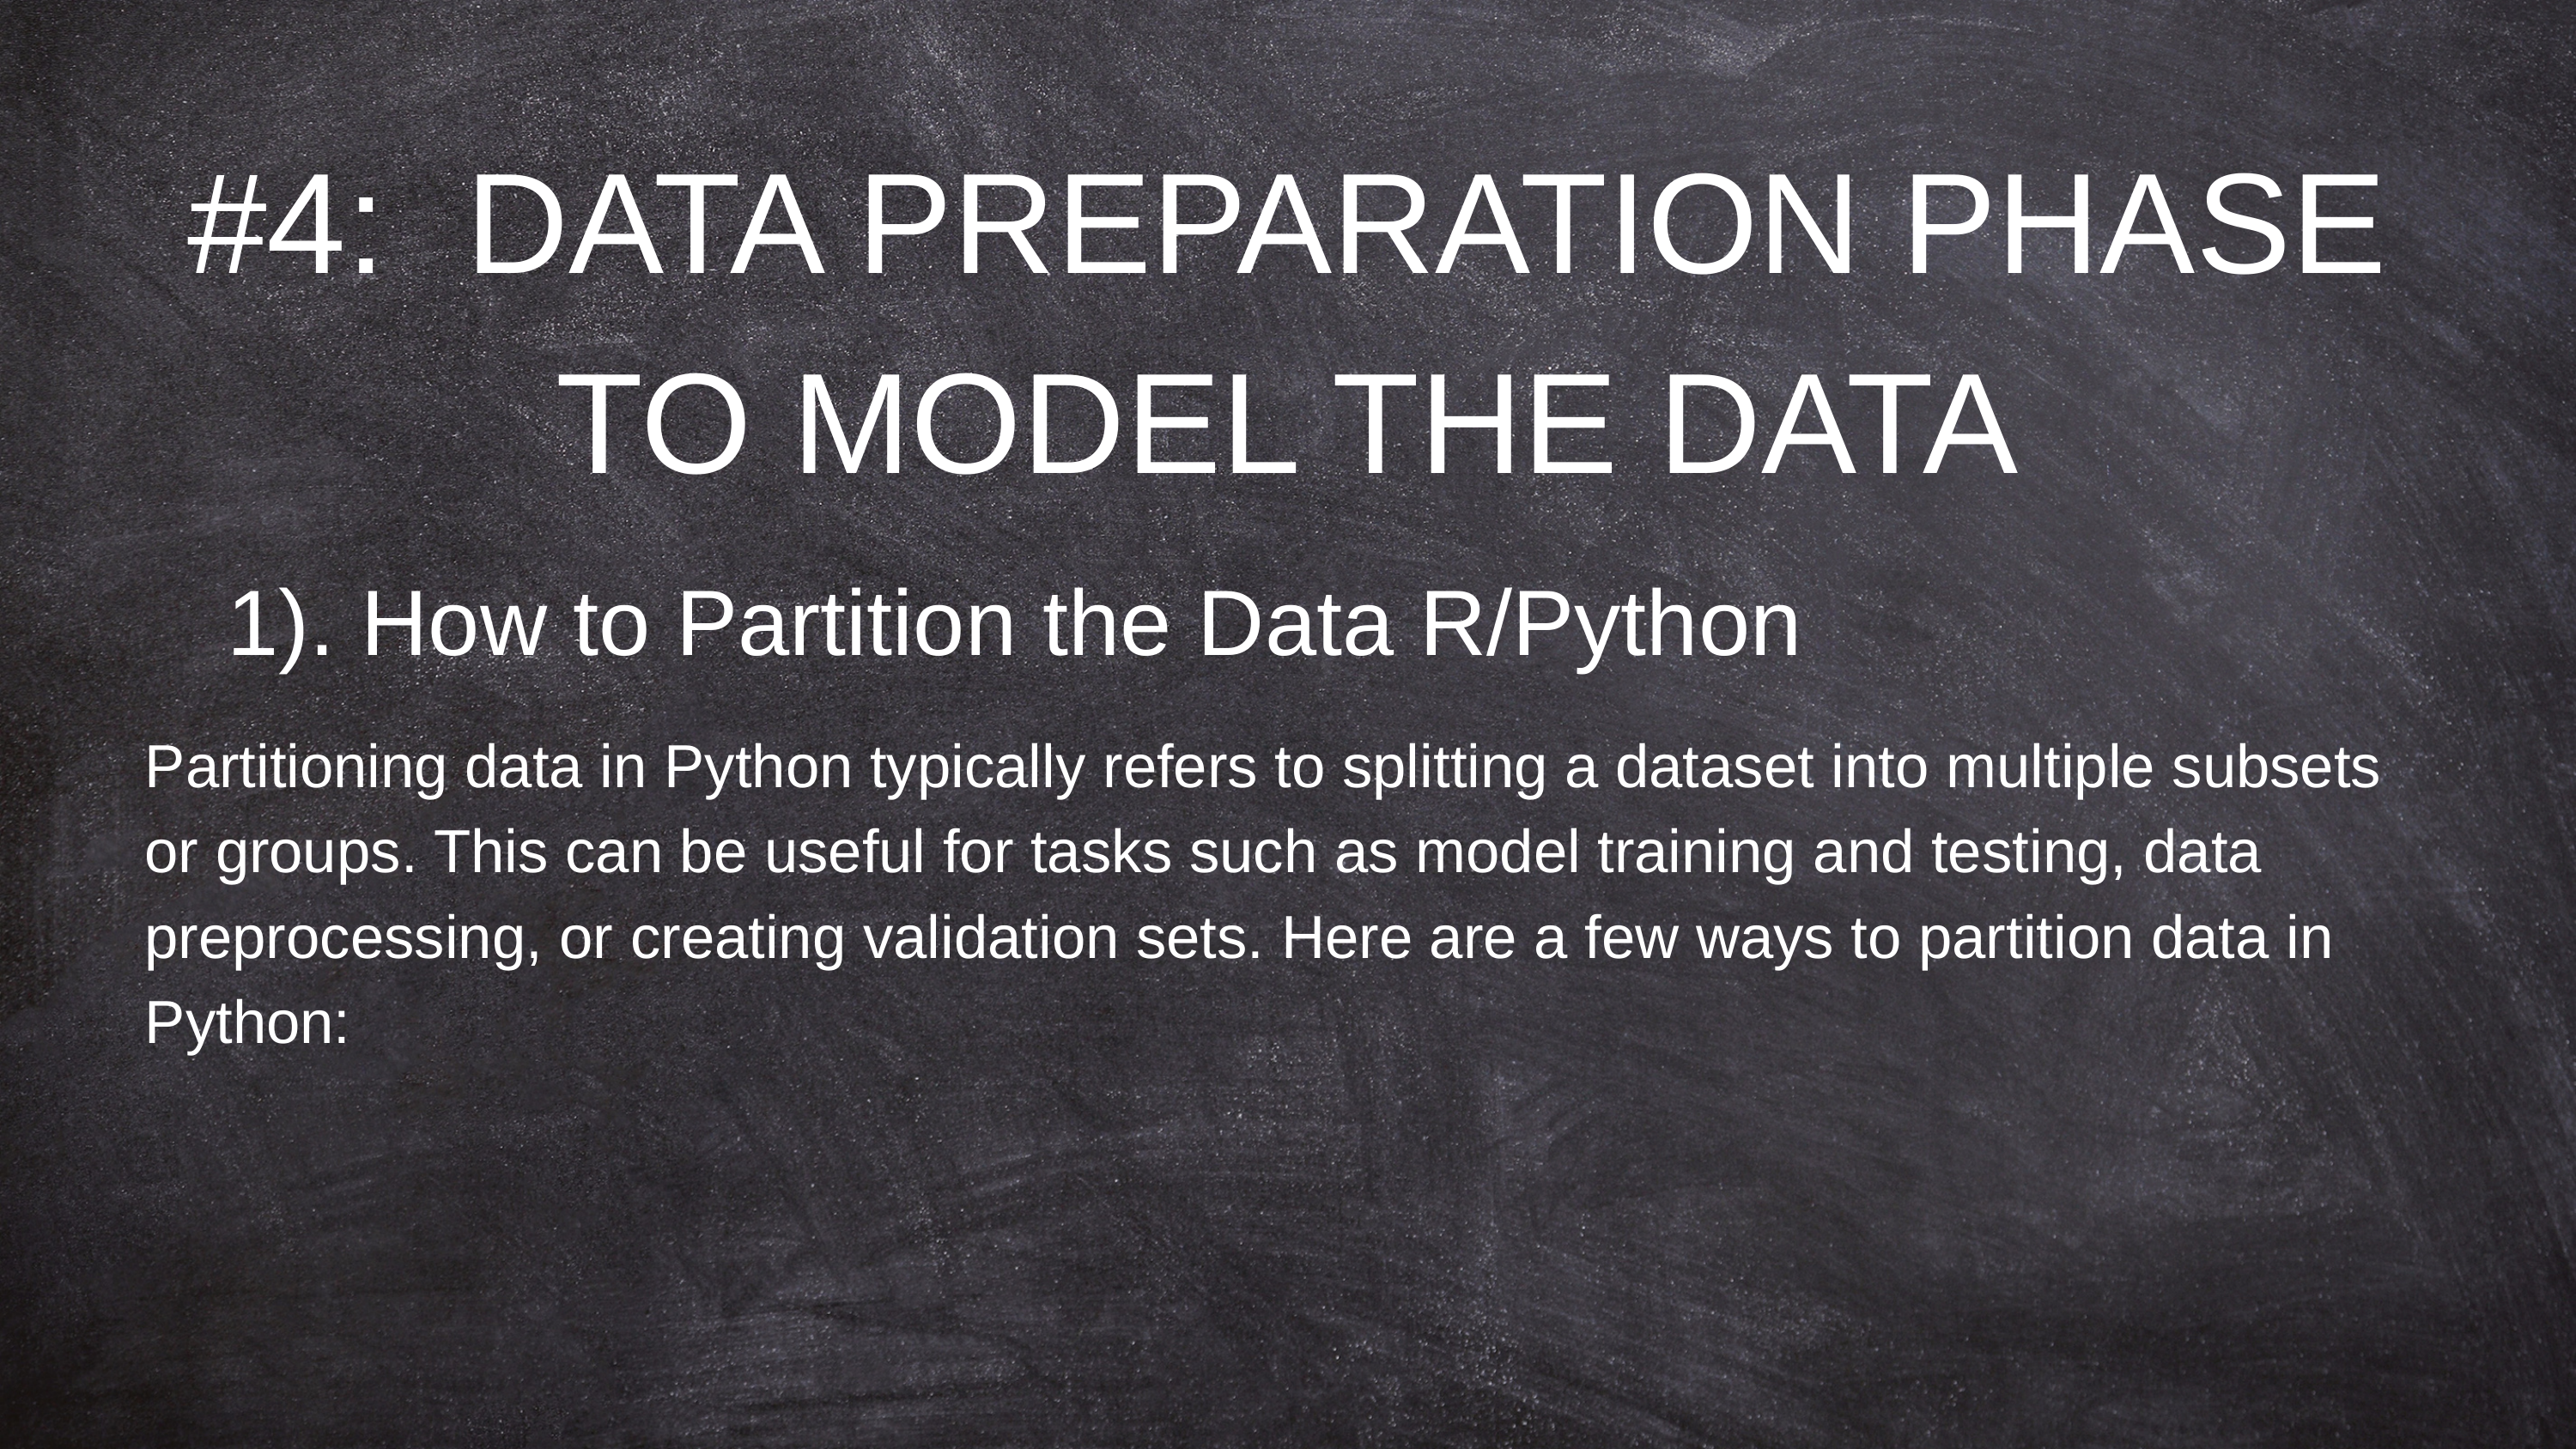

#4:  DATA PREPARATION PHASE TO MODEL THE DATA

1). How to Partition the Data R/Python
Partitioning data in Python typically refers to splitting a dataset into multiple subsets or groups. This can be useful for tasks such as model training and testing, data preprocessing, or creating validation sets. Here are a few ways to partition data in Python: